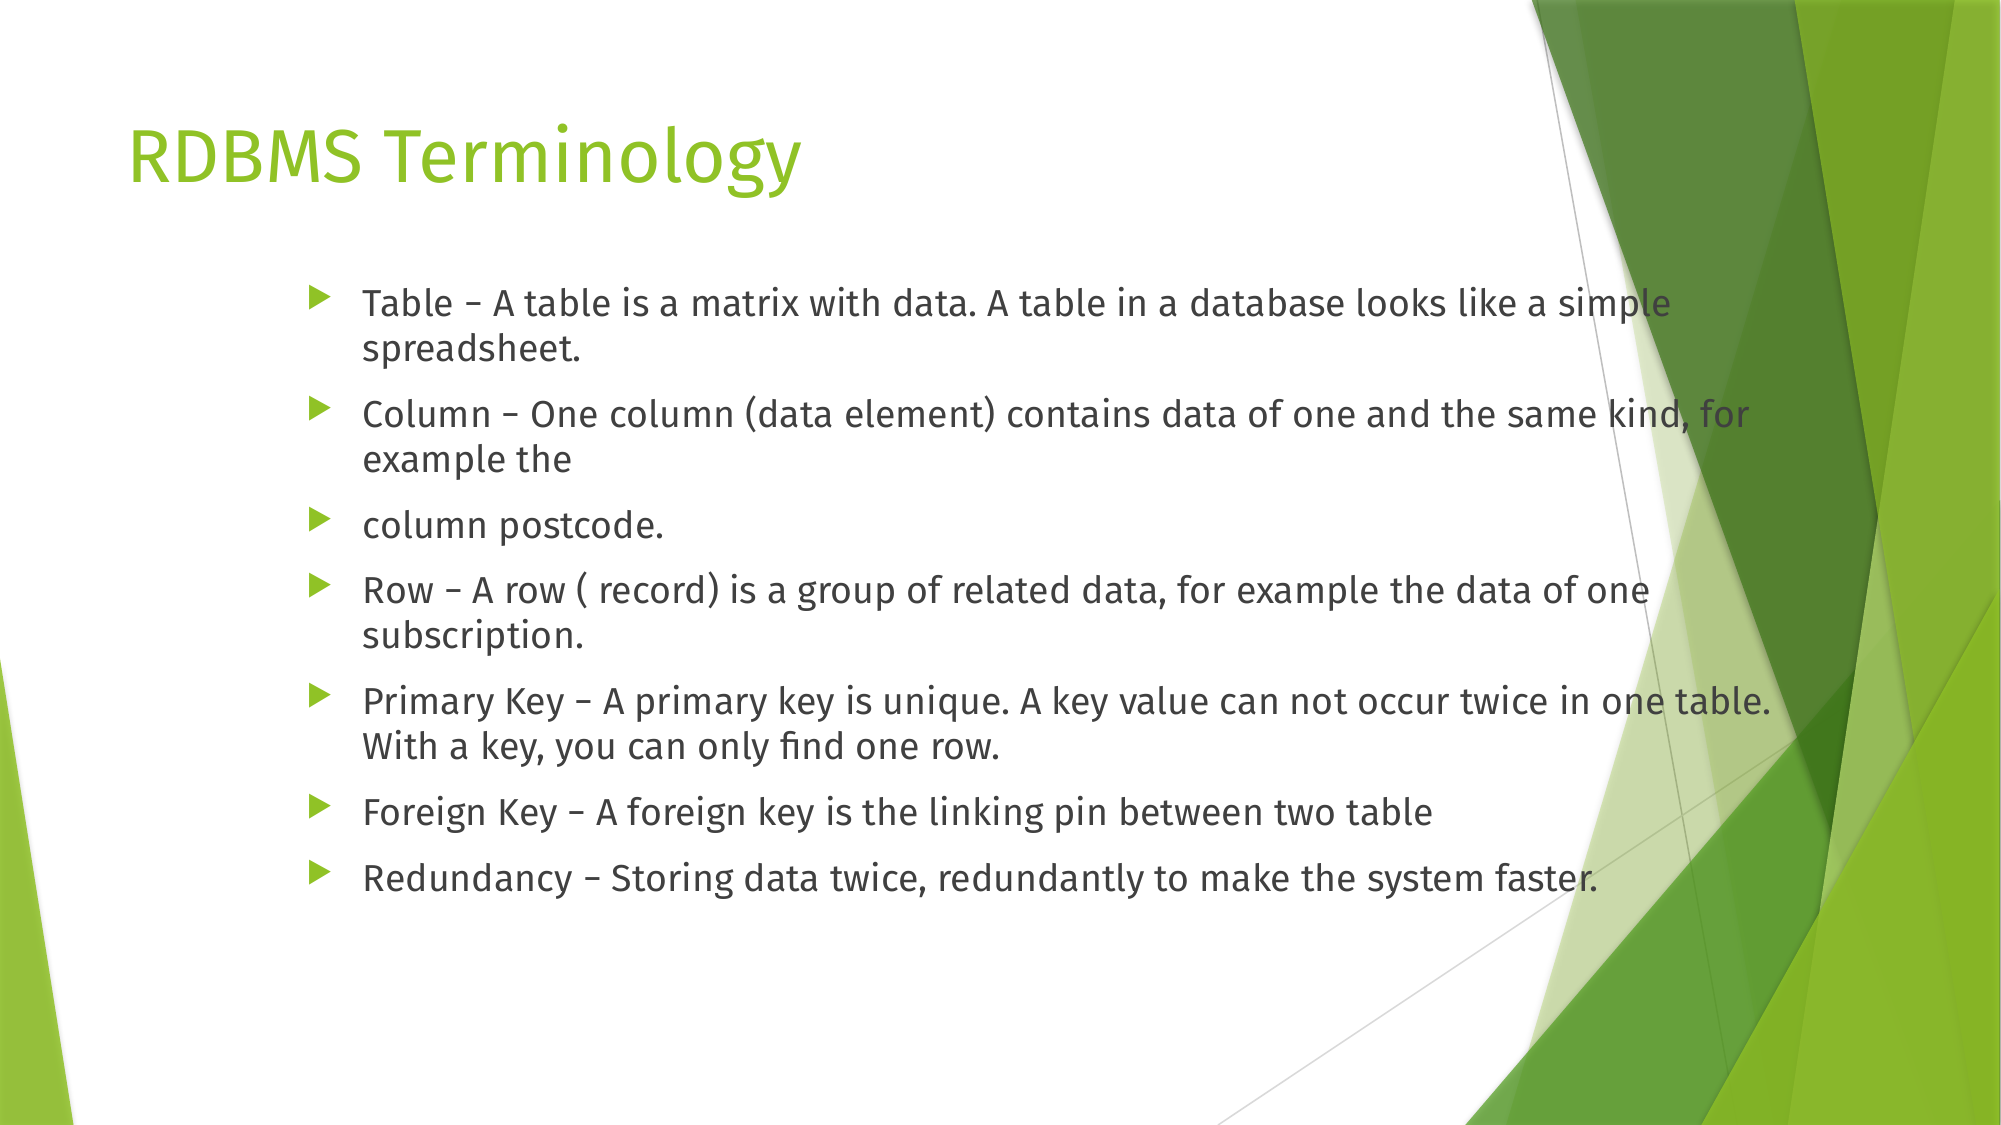

# RDBMS Terminology
Table − A table is a matrix with data. A table in a database looks like a simple spreadsheet.
Column − One column (data element) contains data of one and the same kind, for example the
column postcode.
Row − A row ( record) is a group of related data, for example the data of one subscription.
Primary Key − A primary key is unique. A key value can not occur twice in one table. With a key, you can only find one row.
Foreign Key − A foreign key is the linking pin between two table
Redundancy − Storing data twice, redundantly to make the system faster.